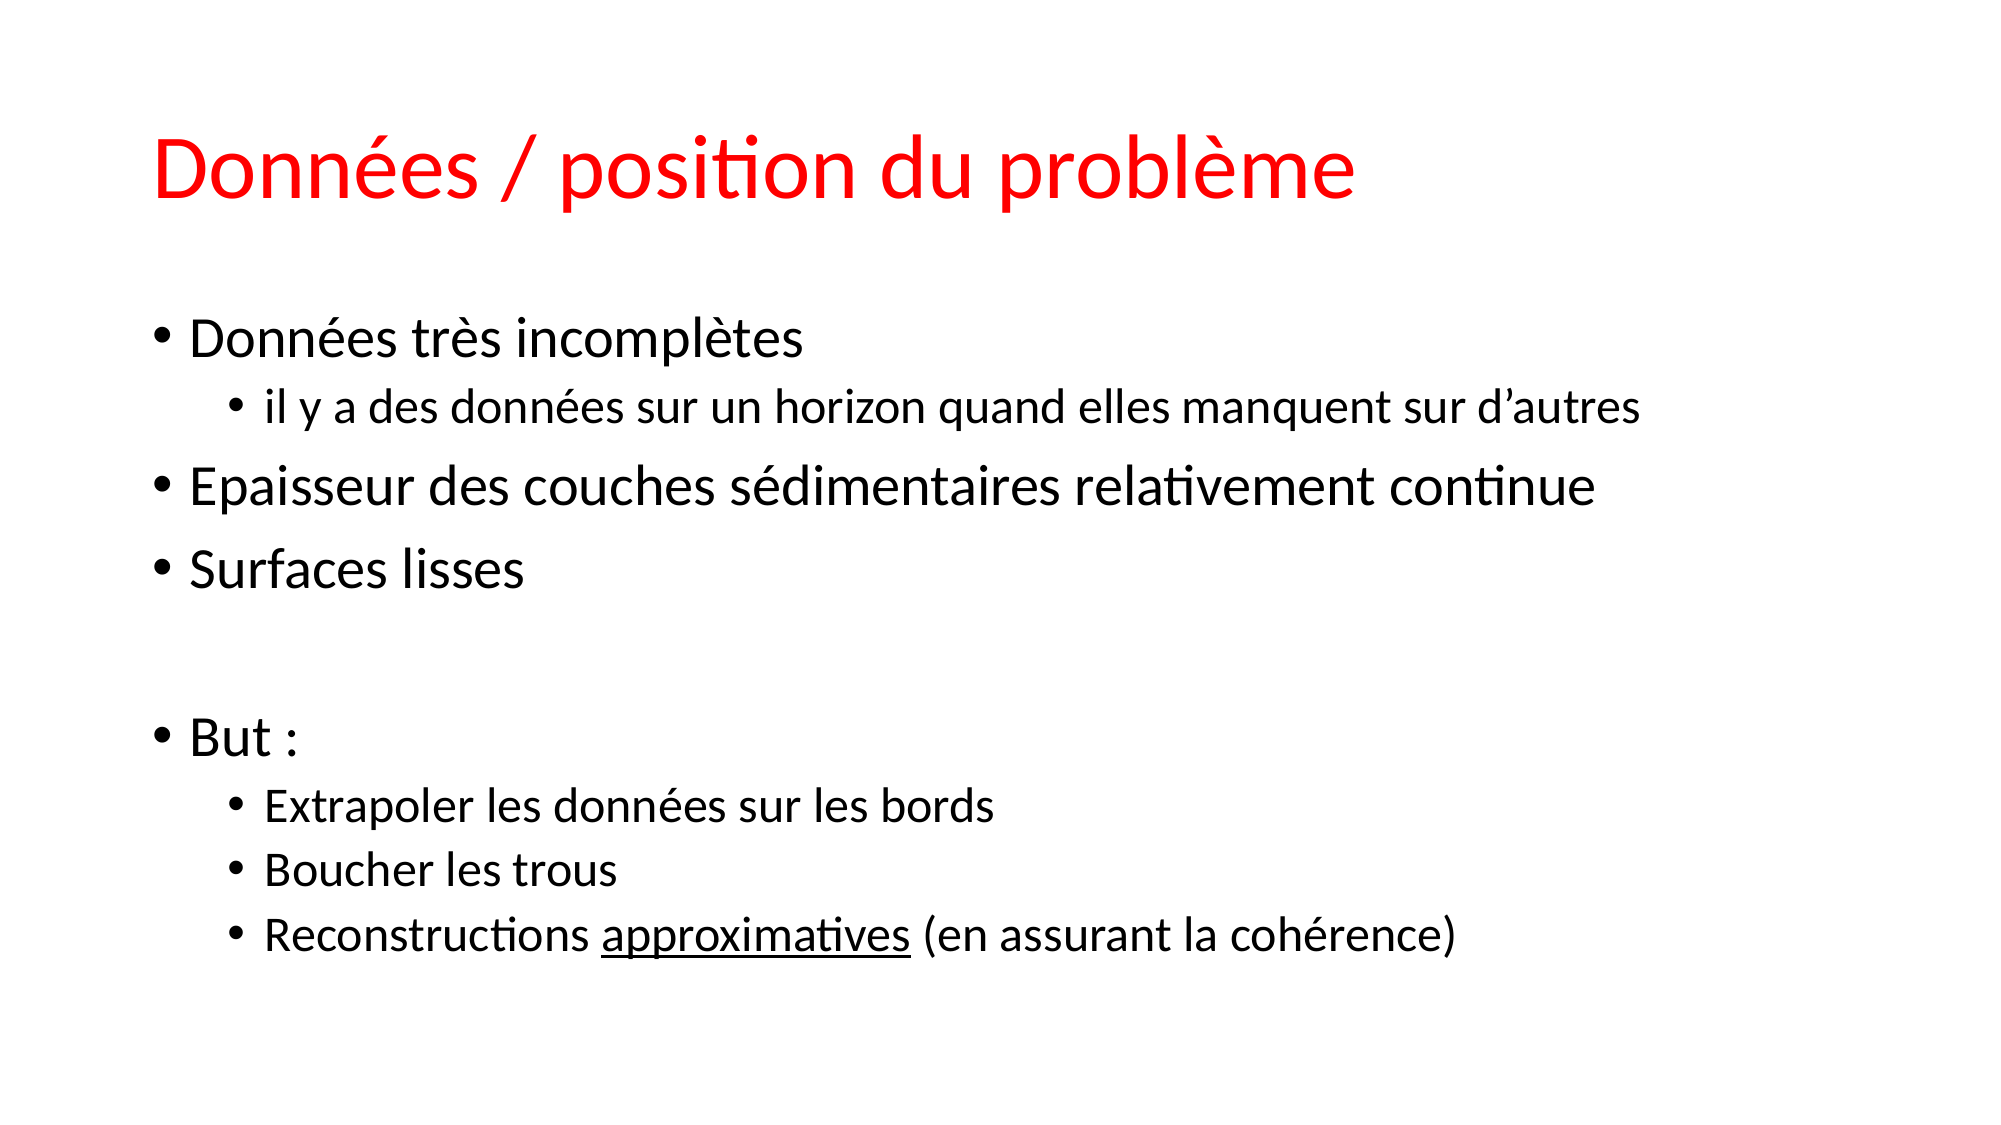

# Données / position du problème
Données très incomplètes
il y a des données sur un horizon quand elles manquent sur d’autres
Epaisseur des couches sédimentaires relativement continue
Surfaces lisses

But :
Extrapoler les données sur les bords
Boucher les trous
Reconstructions approximatives (en assurant la cohérence)